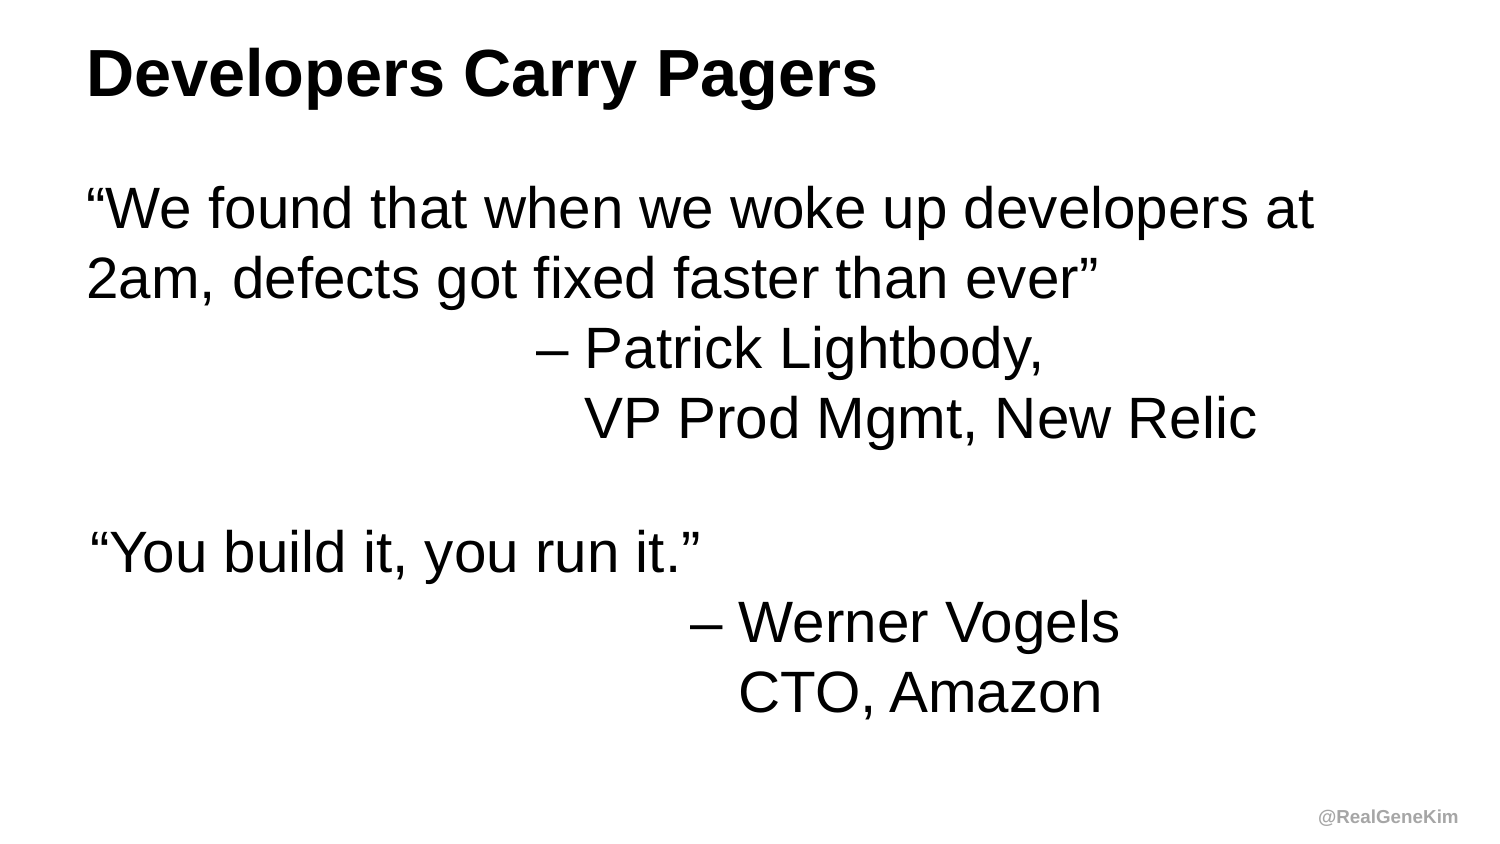

# Developers Carry Pagers
“We found that when we woke up developers at 2am, defects got fixed faster than ever”
			– Patrick Lightbody,
			   VP Prod Mgmt, New Relic

“You build it, you run it.”
				– Werner Vogels
				   CTO, Amazon